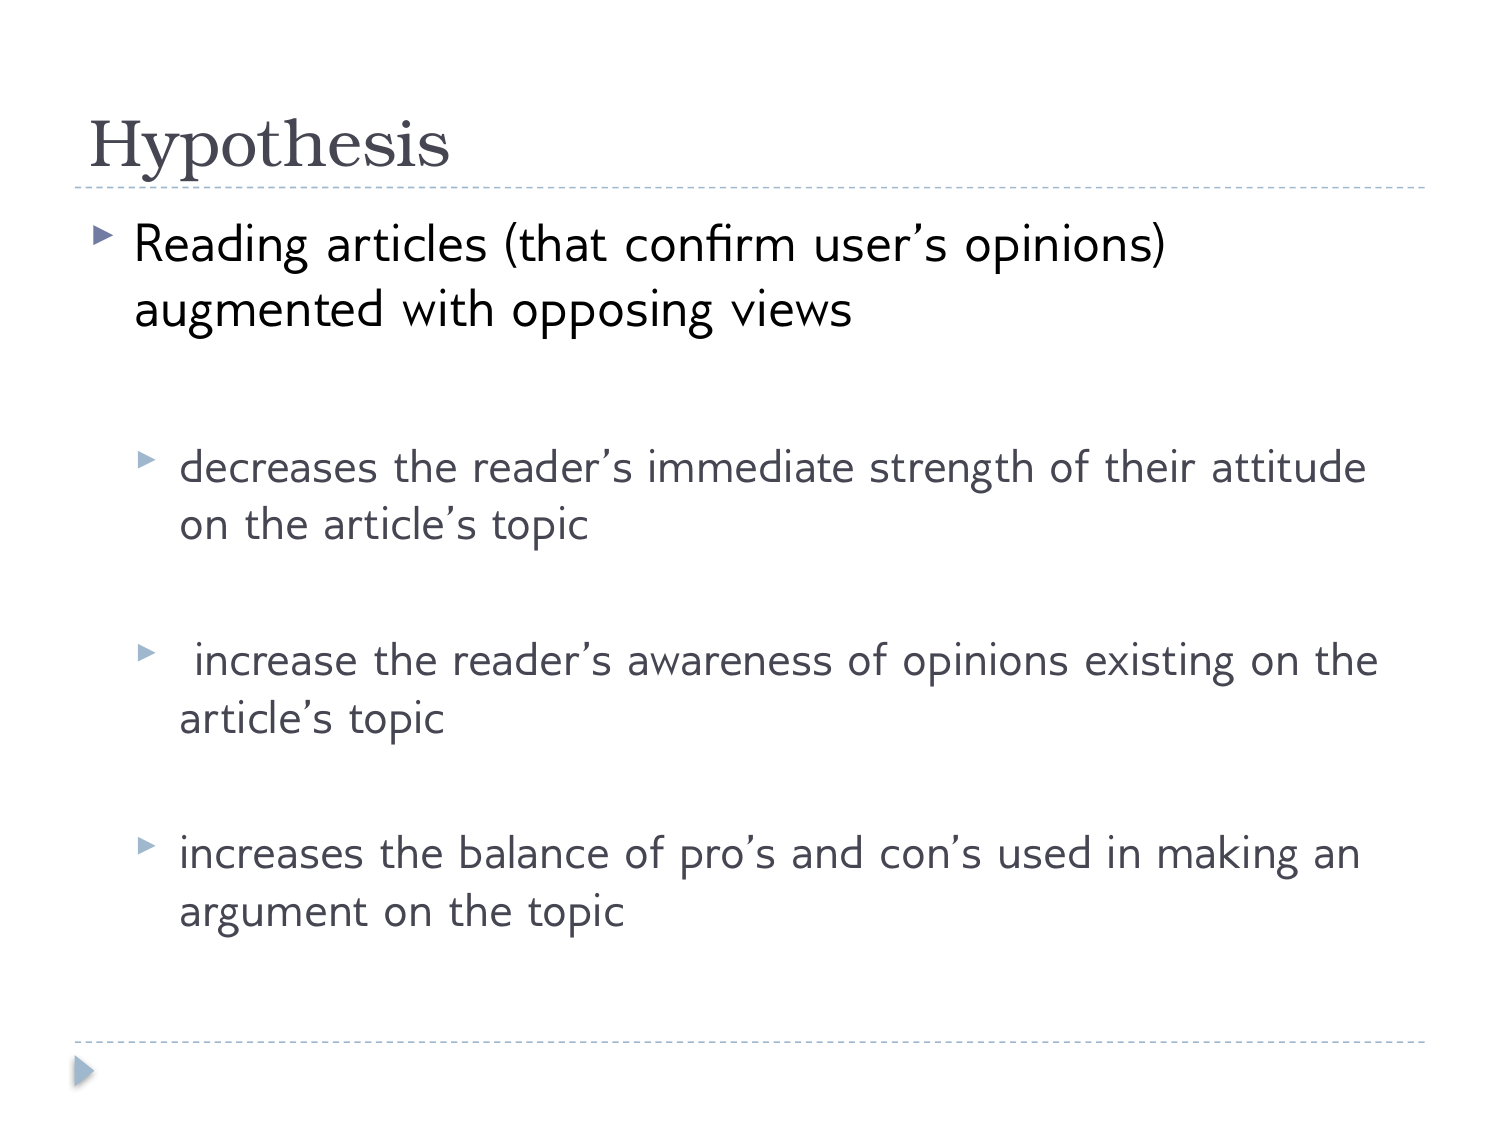

# Hypothesis
Reading articles (that confirm user’s opinions) augmented with opposing views

decreases the reader’s immediate strength of their attitude on the article’s topic

 increase the reader’s awareness of opinions existing on the article’s topic

increases the balance of pro’s and con’s used in making an argument on the topic